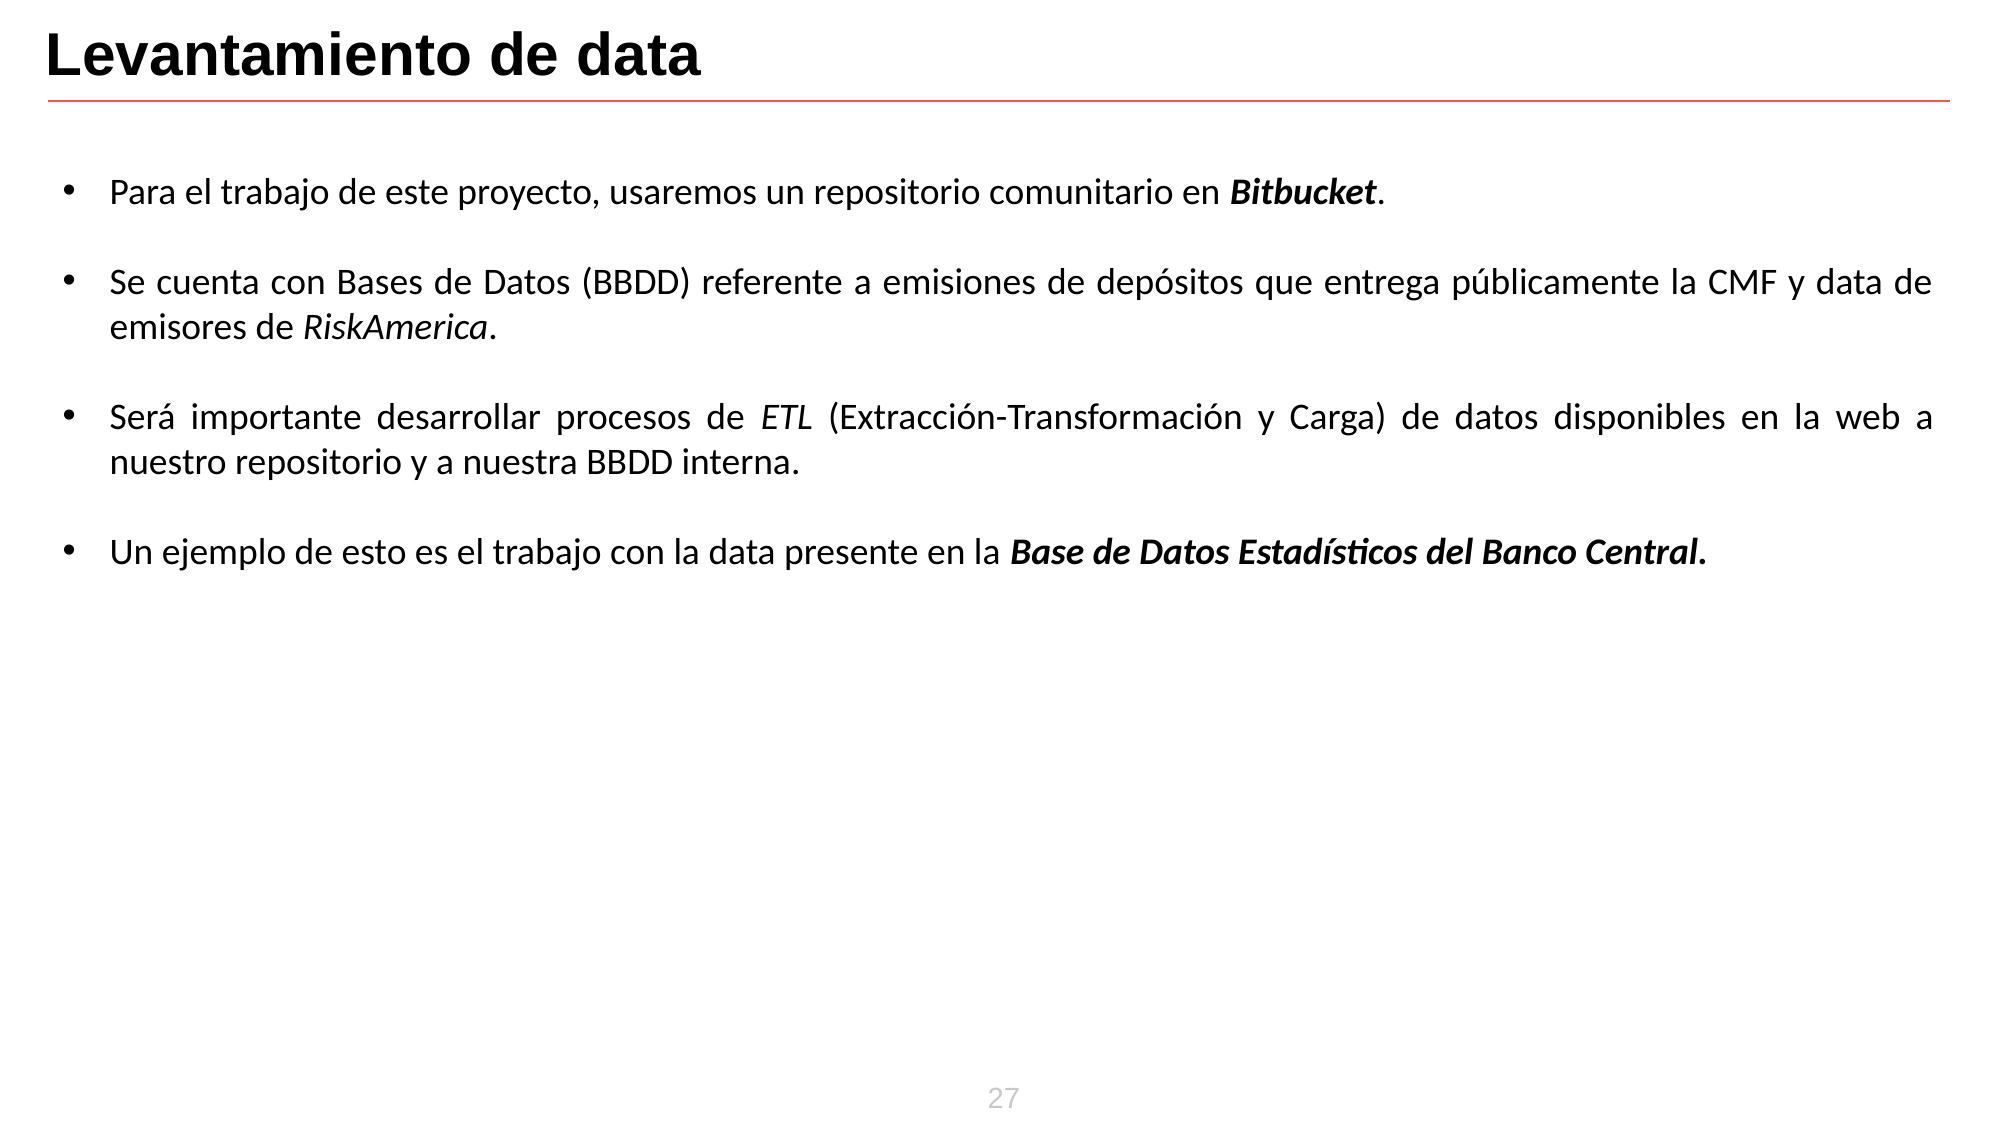

# Levantamiento de data

Para el trabajo de este proyecto, usaremos un repositorio comunitario en Bitbucket.

Se cuenta con Bases de Datos (BBDD) referente a emisiones de depósitos que entrega públicamente la CMF y data de emisores de RiskAmerica.

Será importante desarrollar procesos de ETL (Extracción-Transformación y Carga) de datos disponibles en la web a nuestro repositorio y a nuestra BBDD interna.

Un ejemplo de esto es el trabajo con la data presente en la Base de Datos Estadísticos del Banco Central.

27